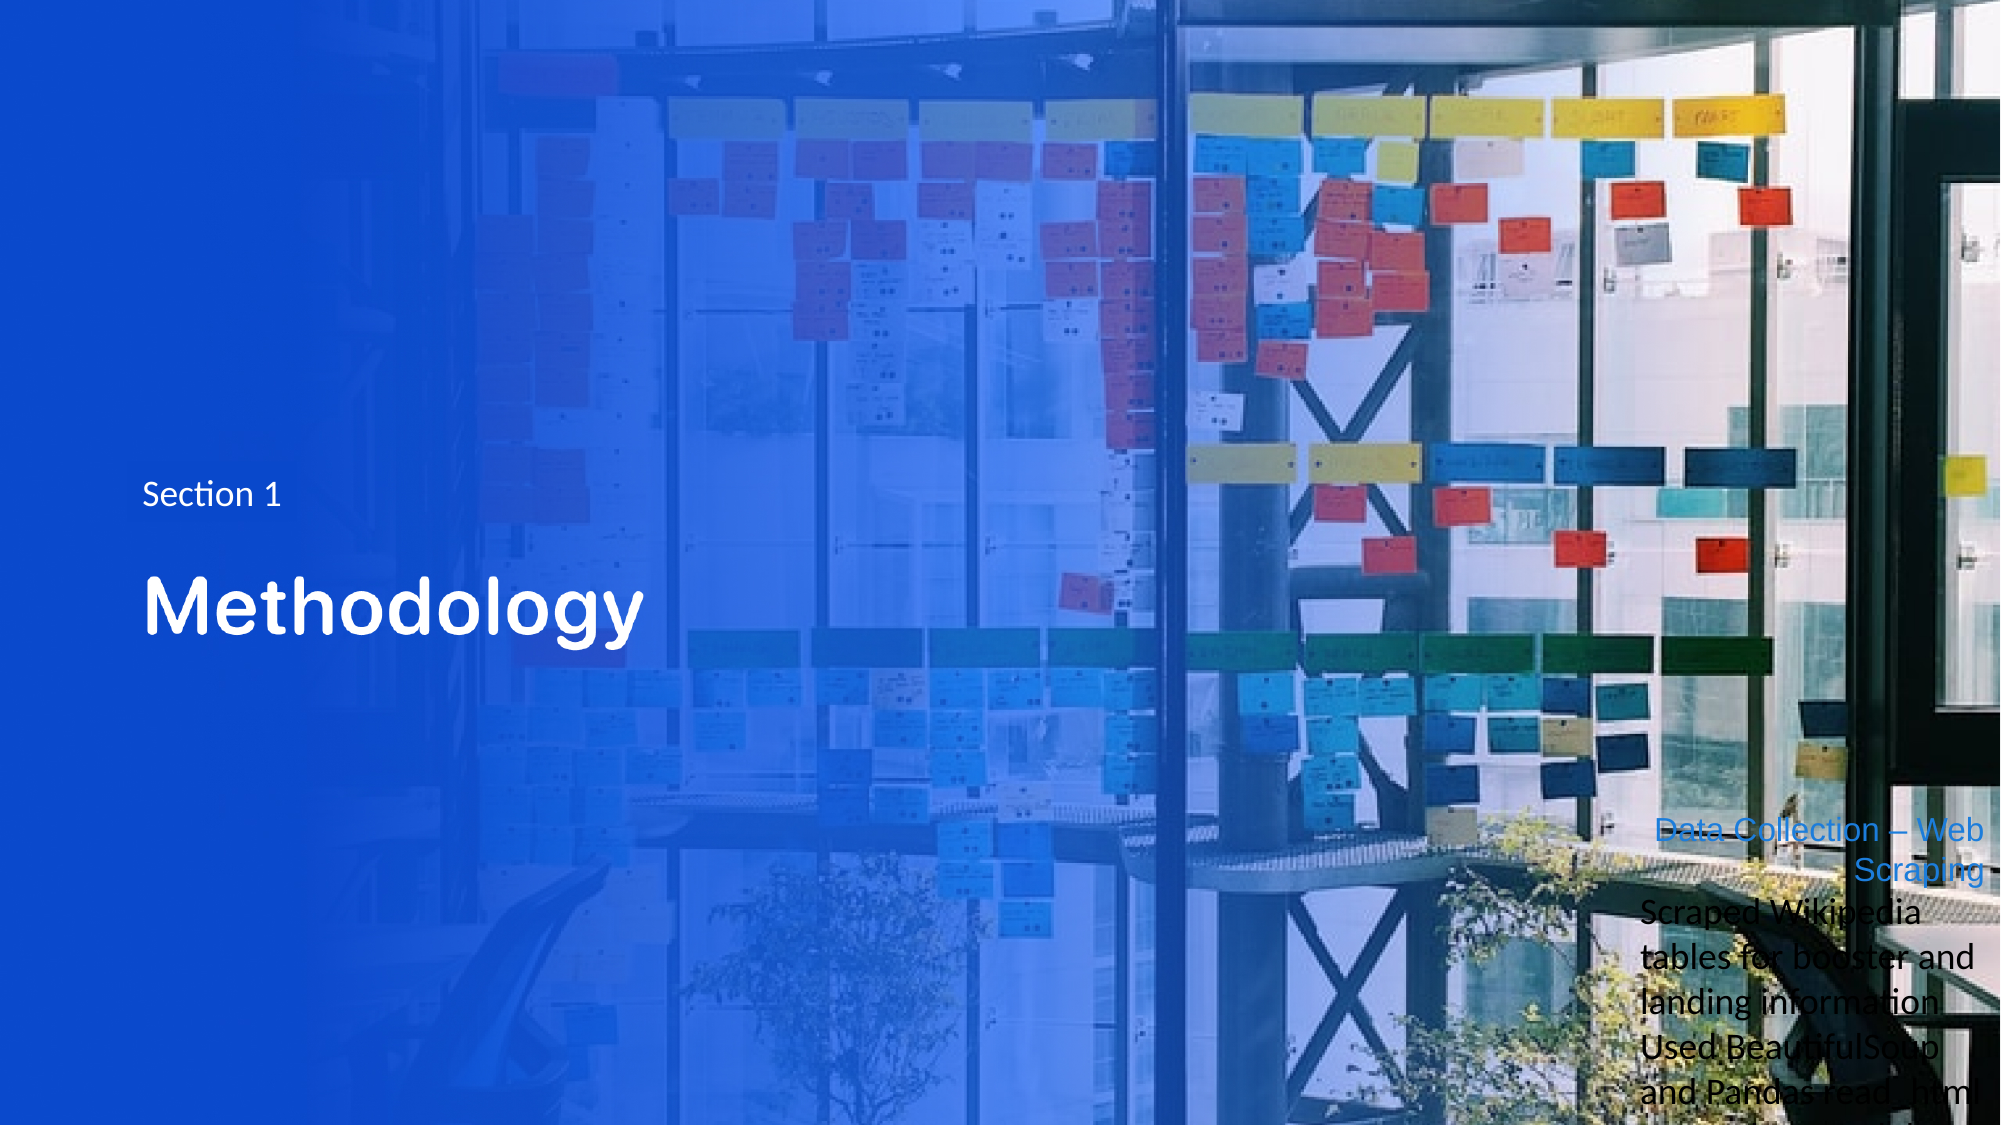

Section 1
Data Collection – Web Scraping
Scraped Wikipedia tables for booster and landing information
Used BeautifulSoup and Pandas read_html
Merged scraped data with API dataset
GitHub notebook provided for peer review